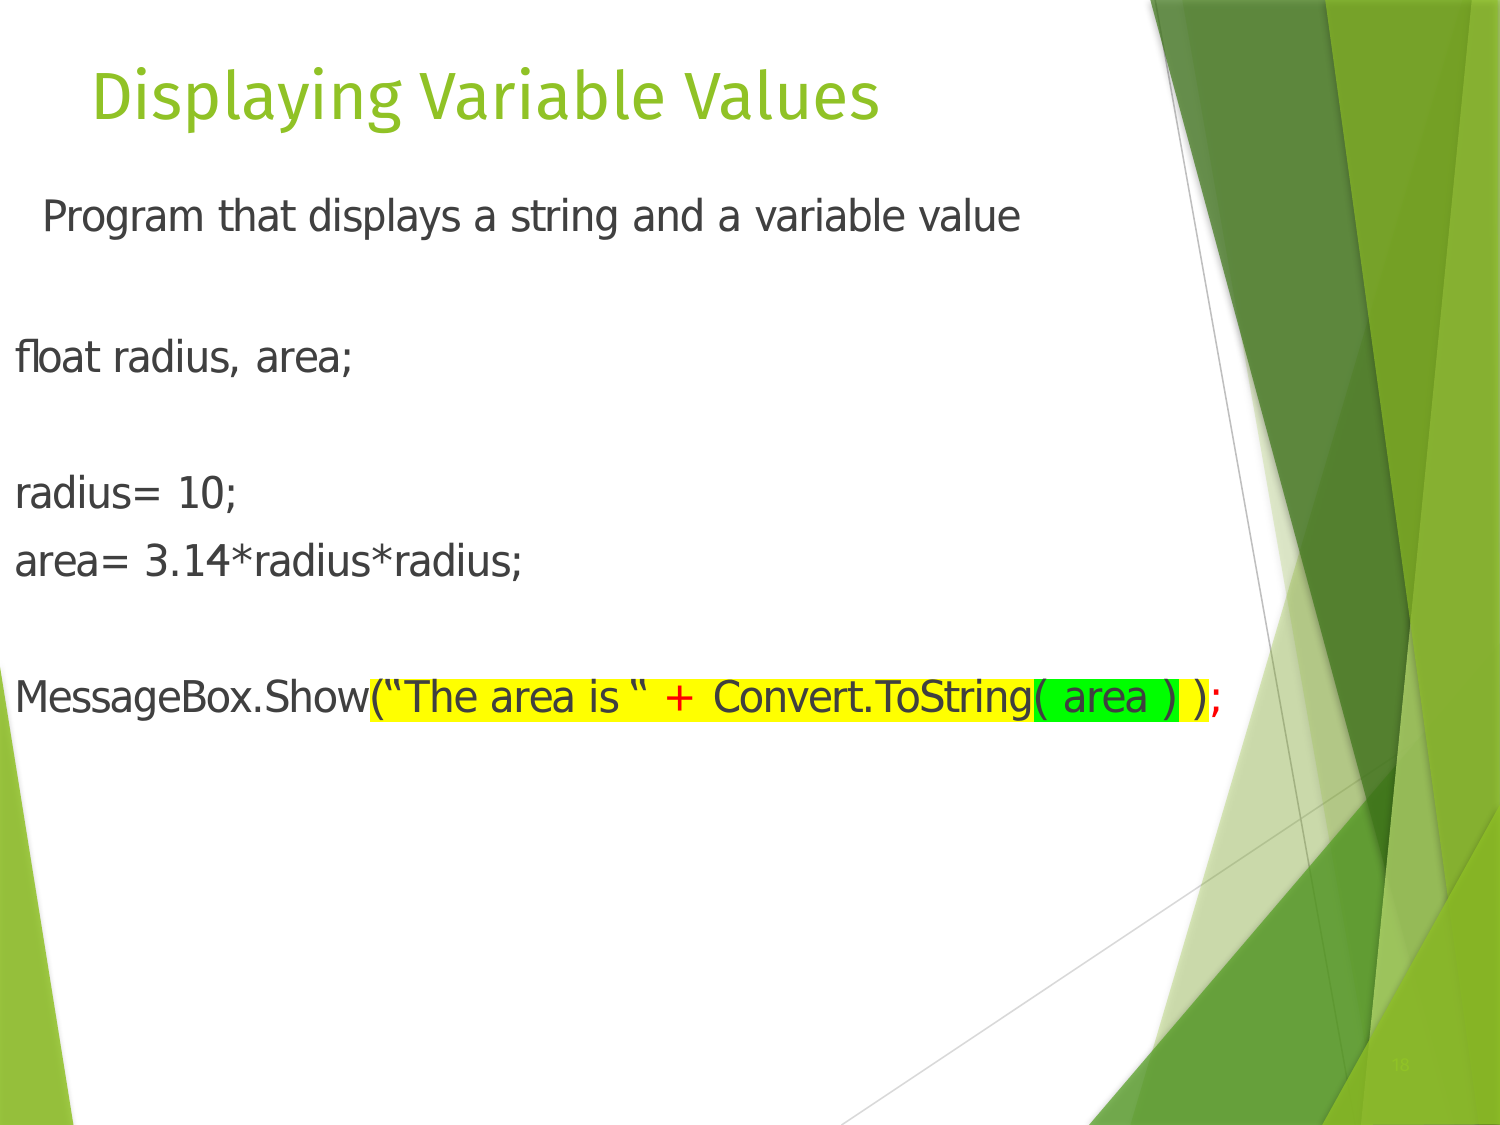

# Displaying Variable Values
  Program that displays a string and a variable value

float radius, area;

radius= 10;
area= 3.14*radius*radius;

MessageBox.Show(“The area is “ + Convert.ToString( area ) );

18